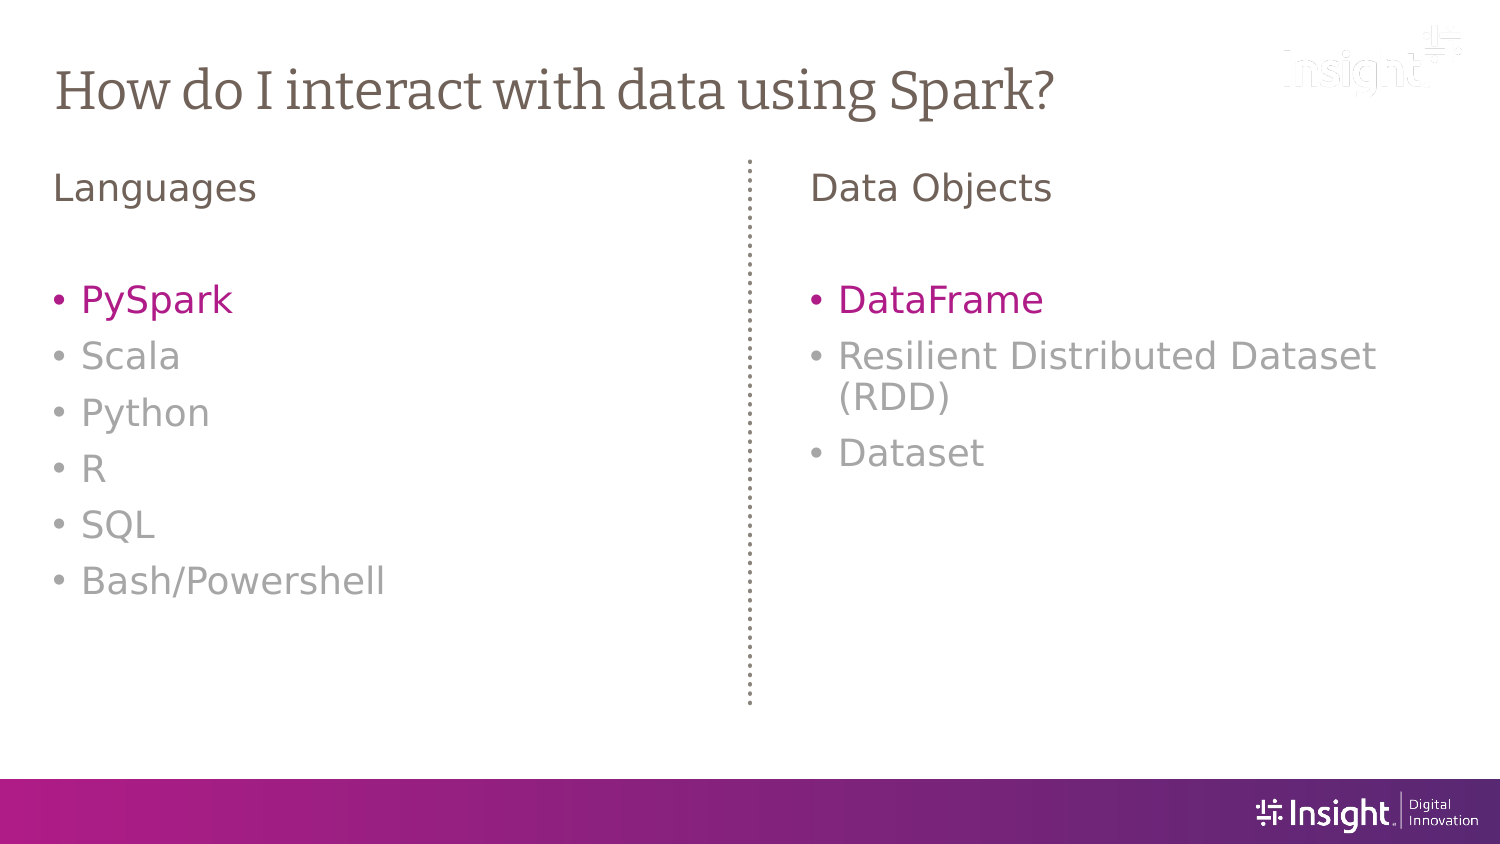

How do I interact with data using Spark?
Data Objects

DataFrame
Resilient Distributed Dataset (RDD)
Dataset
Languages

PySpark
Scala
Python
R
SQL
Bash/Powershell